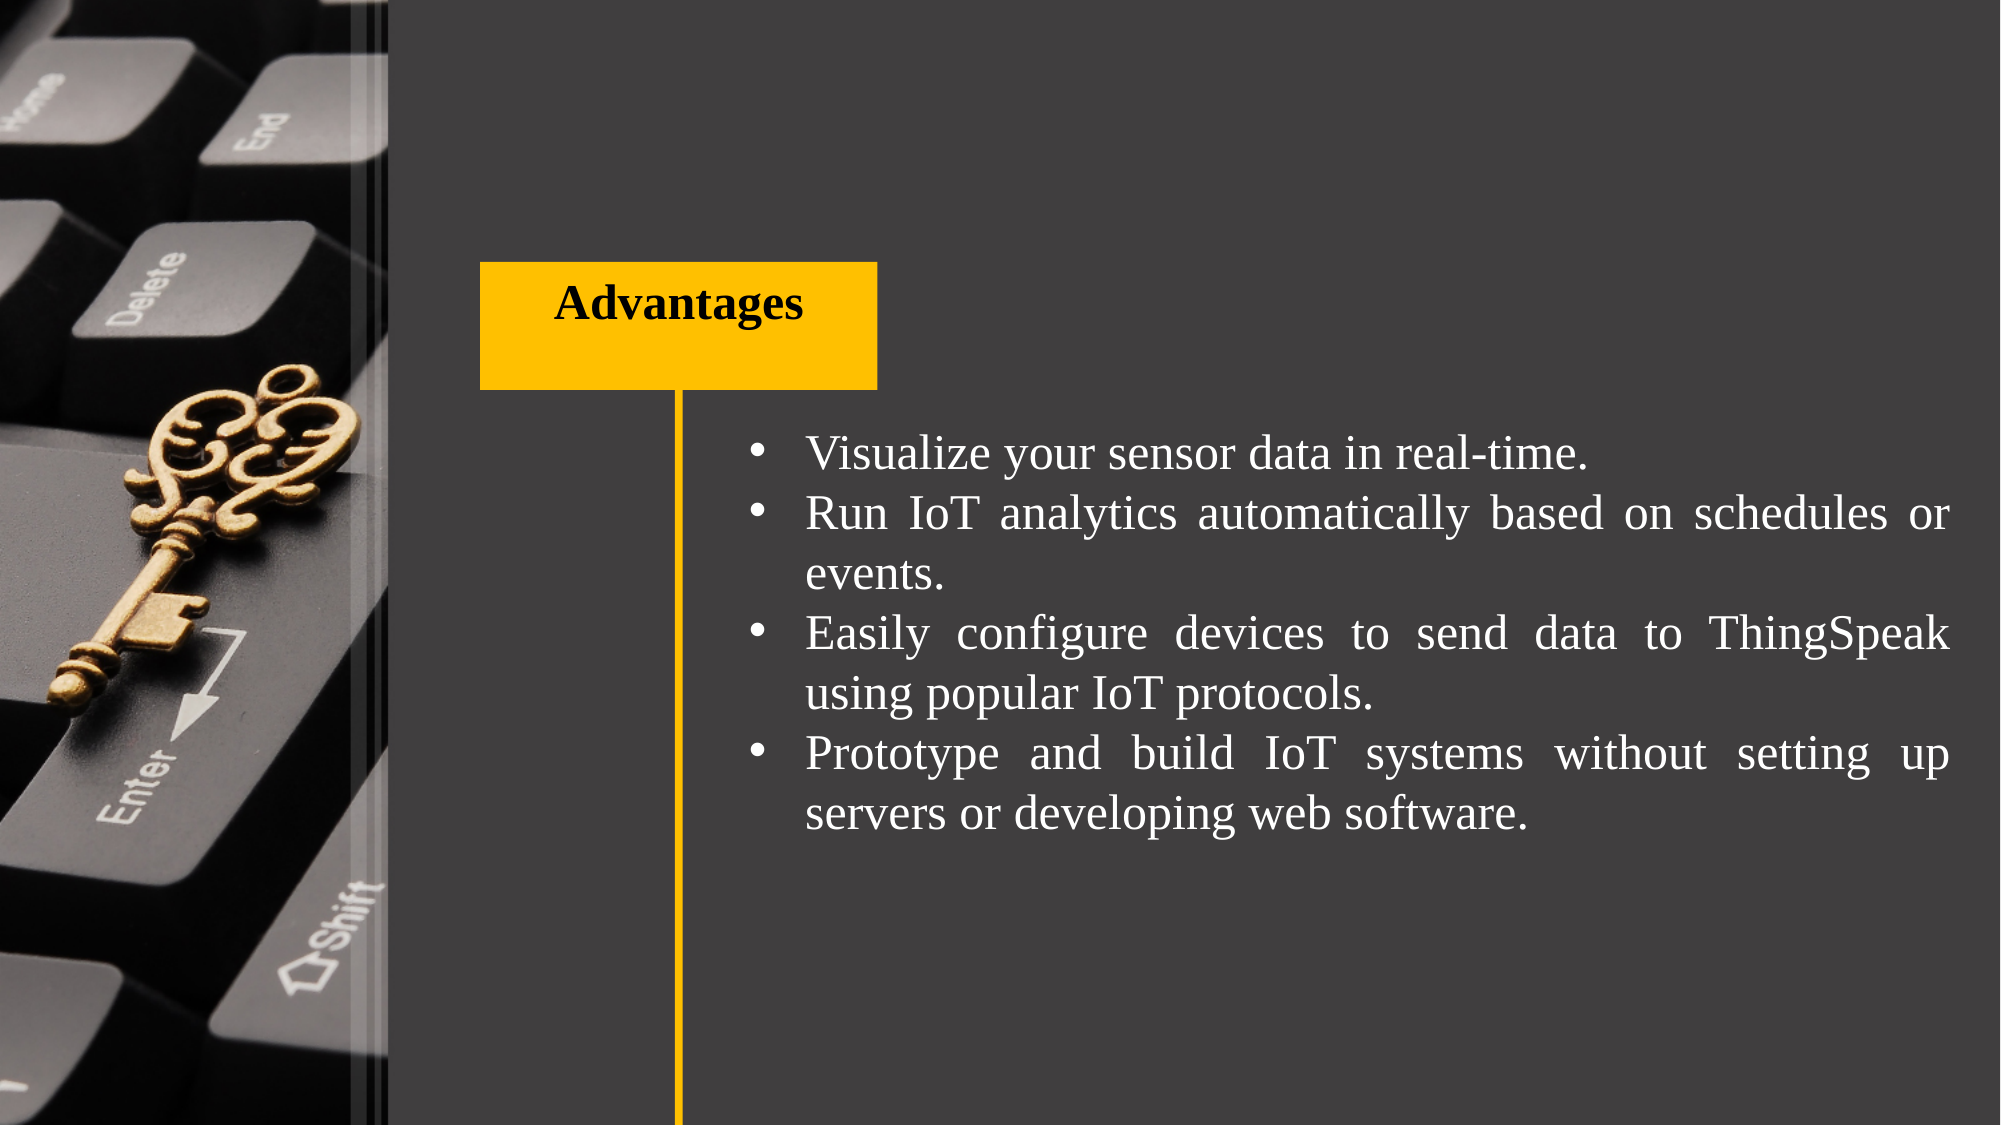

Advantages

Visualize your sensor data in real-time.
Run IoT analytics automatically based on schedules or events.
Easily configure devices to send data to ThingSpeak using popular IoT protocols.
Prototype and build IoT systems without setting up servers or developing web software.